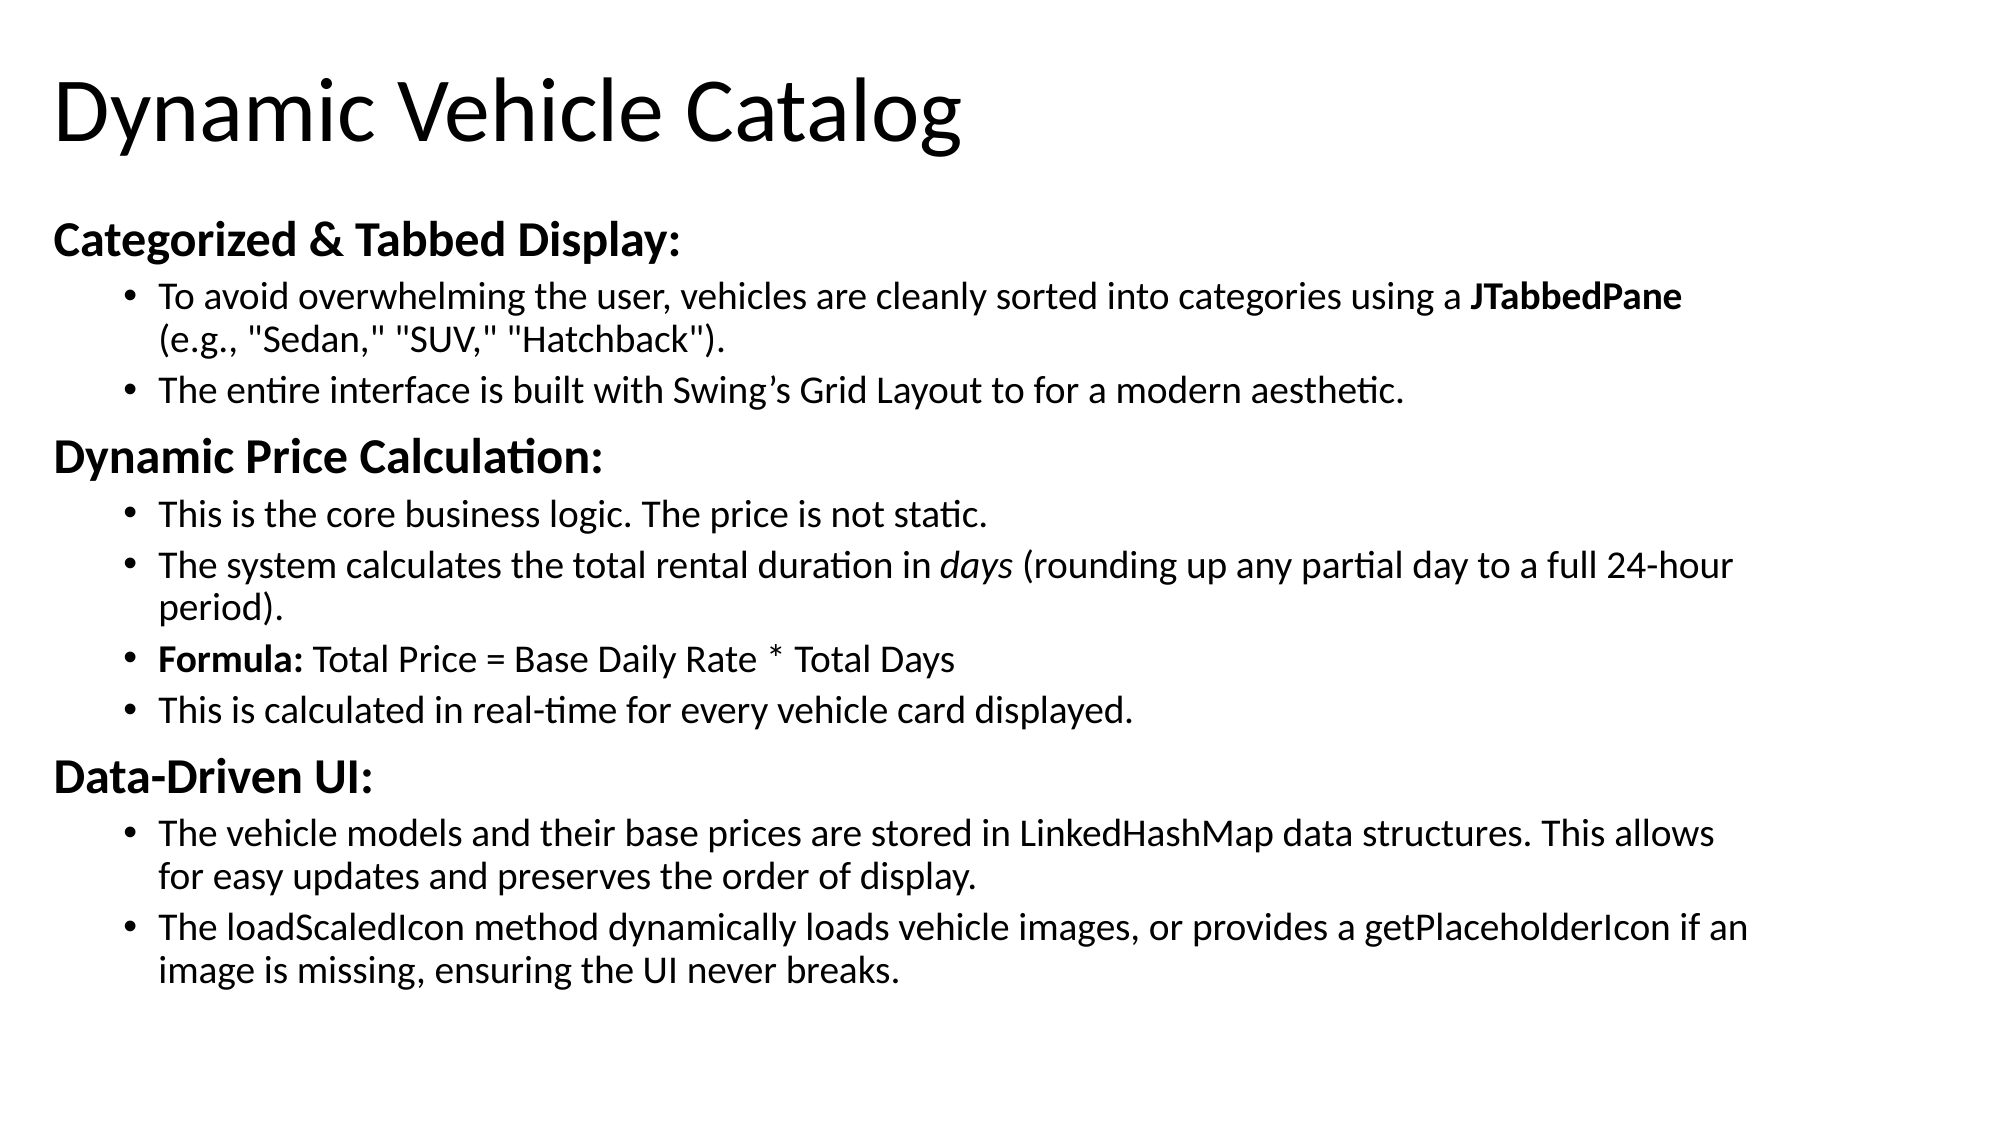

# Dynamic Vehicle Catalog
Categorized & Tabbed Display:
To avoid overwhelming the user, vehicles are cleanly sorted into categories using a JTabbedPane (e.g., "Sedan," "SUV," "Hatchback").
The entire interface is built with Swing’s Grid Layout to for a modern aesthetic.
Dynamic Price Calculation:
This is the core business logic. The price is not static.
The system calculates the total rental duration in days (rounding up any partial day to a full 24-hour period).
Formula: Total Price = Base Daily Rate * Total Days
This is calculated in real-time for every vehicle card displayed.
Data-Driven UI:
The vehicle models and their base prices are stored in LinkedHashMap data structures. This allows for easy updates and preserves the order of display.
The loadScaledIcon method dynamically loads vehicle images, or provides a getPlaceholderIcon if an image is missing, ensuring the UI never breaks.